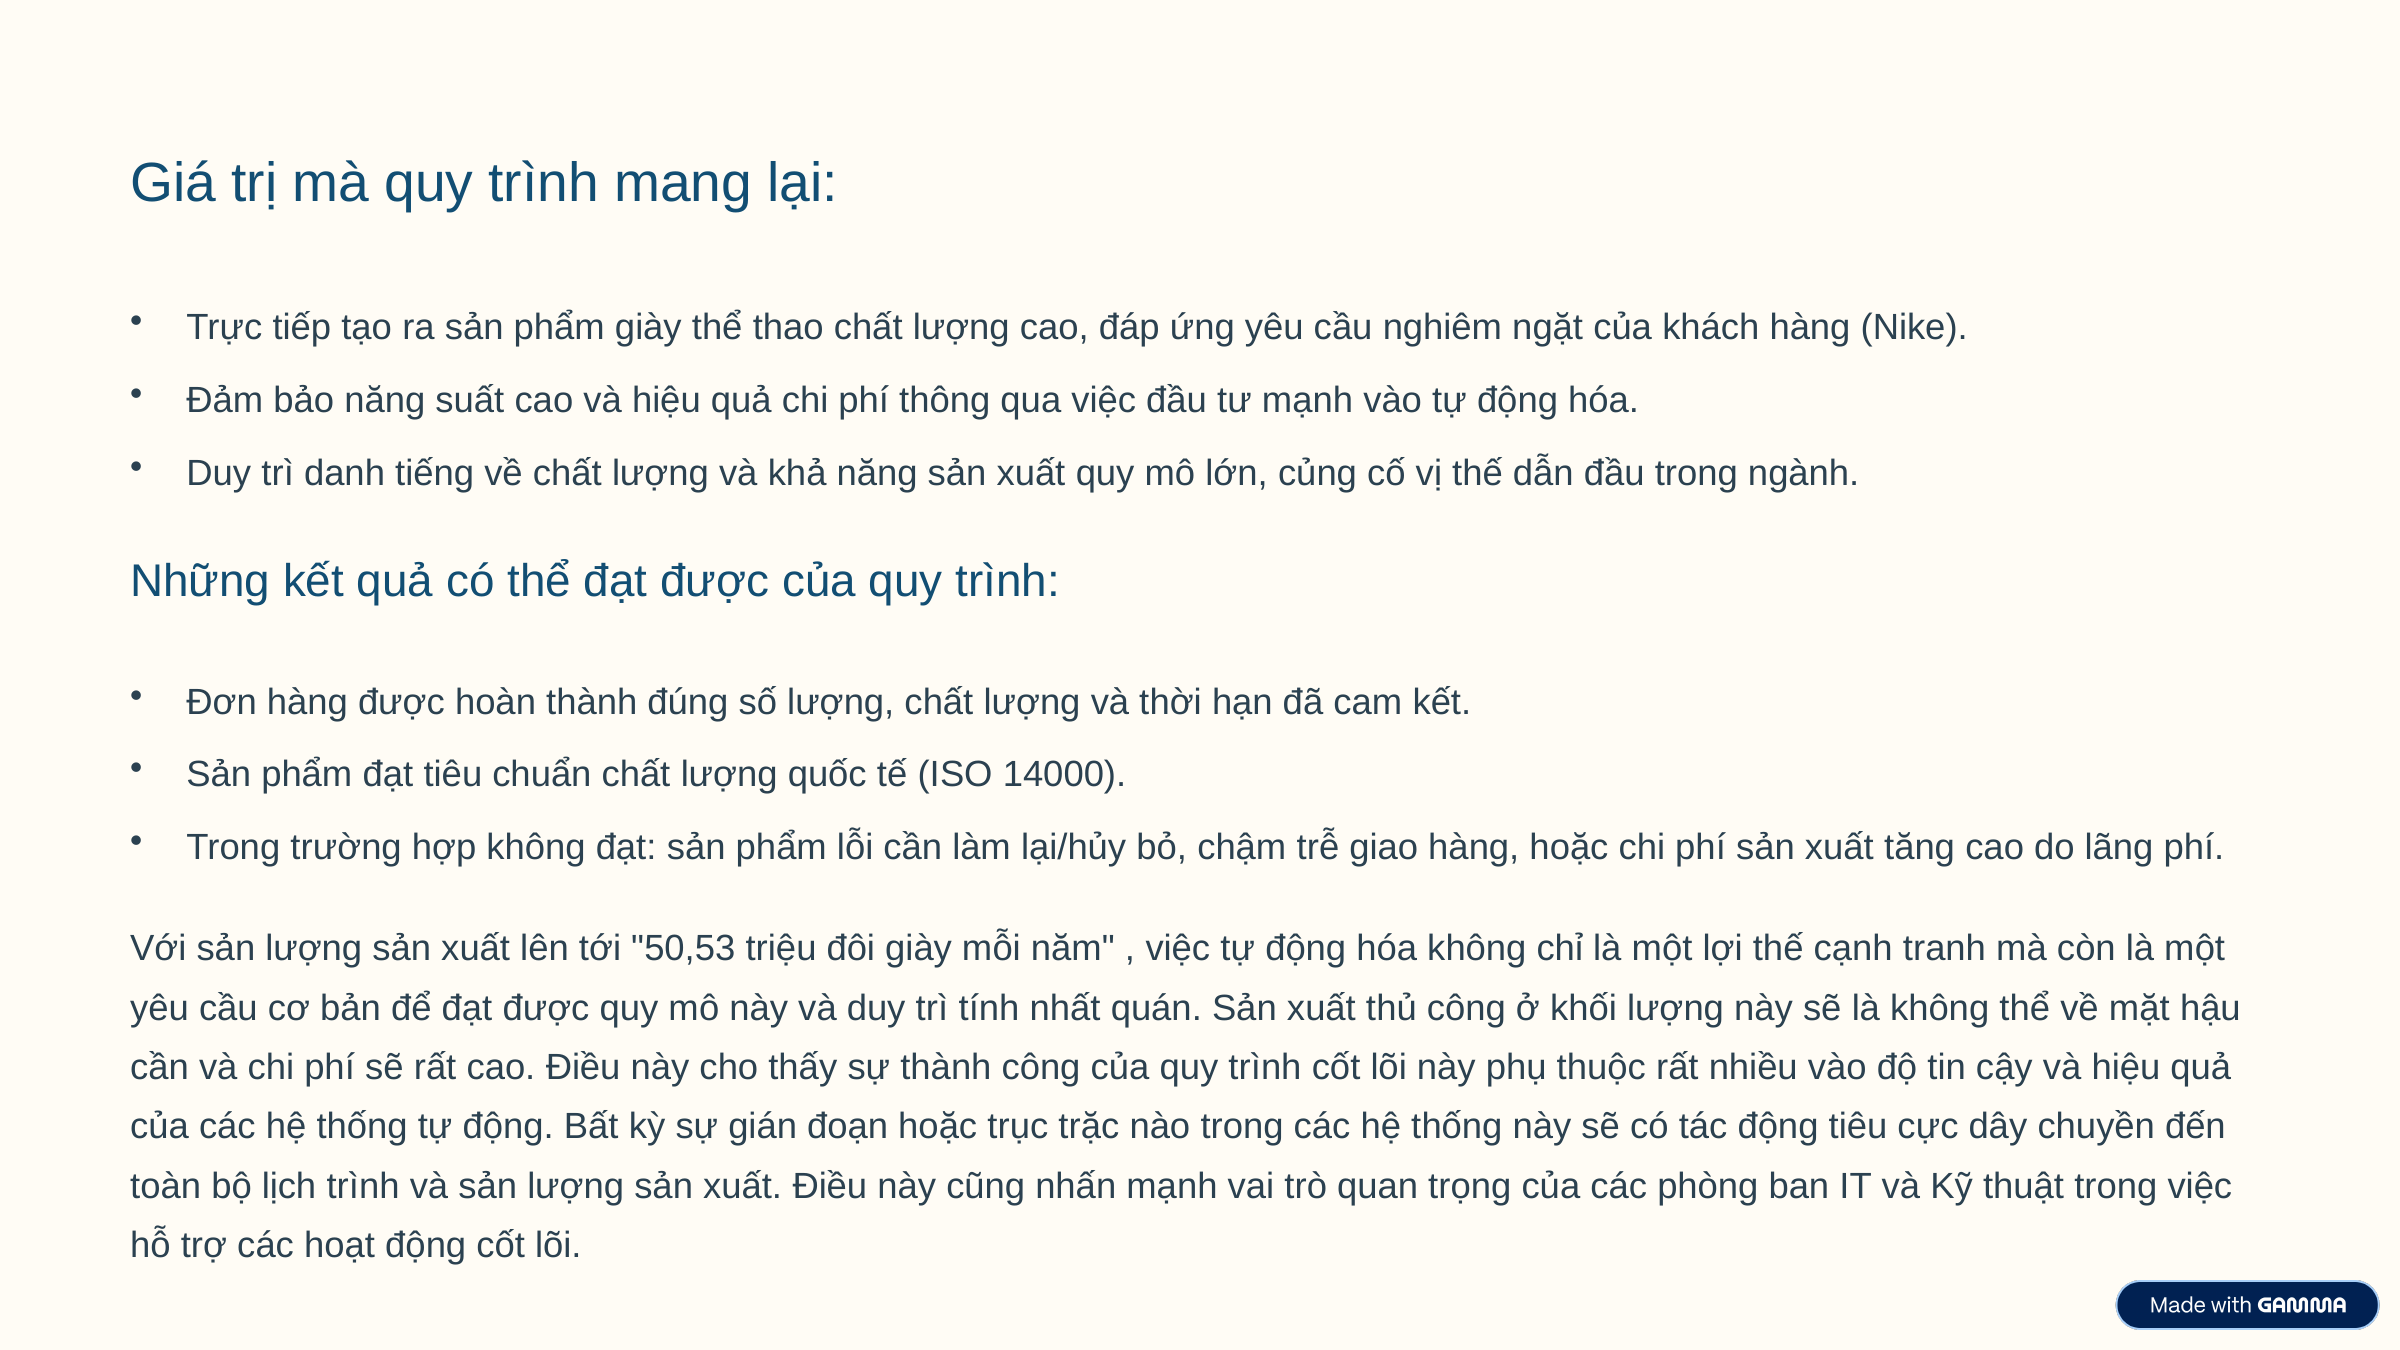

Giá trị mà quy trình mang lại:
Trực tiếp tạo ra sản phẩm giày thể thao chất lượng cao, đáp ứng yêu cầu nghiêm ngặt của khách hàng (Nike).
Đảm bảo năng suất cao và hiệu quả chi phí thông qua việc đầu tư mạnh vào tự động hóa.
Duy trì danh tiếng về chất lượng và khả năng sản xuất quy mô lớn, củng cố vị thế dẫn đầu trong ngành.
Những kết quả có thể đạt được của quy trình:
Đơn hàng được hoàn thành đúng số lượng, chất lượng và thời hạn đã cam kết.
Sản phẩm đạt tiêu chuẩn chất lượng quốc tế (ISO 14000).
Trong trường hợp không đạt: sản phẩm lỗi cần làm lại/hủy bỏ, chậm trễ giao hàng, hoặc chi phí sản xuất tăng cao do lãng phí.
Với sản lượng sản xuất lên tới "50,53 triệu đôi giày mỗi năm" , việc tự động hóa không chỉ là một lợi thế cạnh tranh mà còn là một yêu cầu cơ bản để đạt được quy mô này và duy trì tính nhất quán. Sản xuất thủ công ở khối lượng này sẽ là không thể về mặt hậu cần và chi phí sẽ rất cao. Điều này cho thấy sự thành công của quy trình cốt lõi này phụ thuộc rất nhiều vào độ tin cậy và hiệu quả của các hệ thống tự động. Bất kỳ sự gián đoạn hoặc trục trặc nào trong các hệ thống này sẽ có tác động tiêu cực dây chuyền đến toàn bộ lịch trình và sản lượng sản xuất. Điều này cũng nhấn mạnh vai trò quan trọng của các phòng ban IT và Kỹ thuật trong việc hỗ trợ các hoạt động cốt lõi.